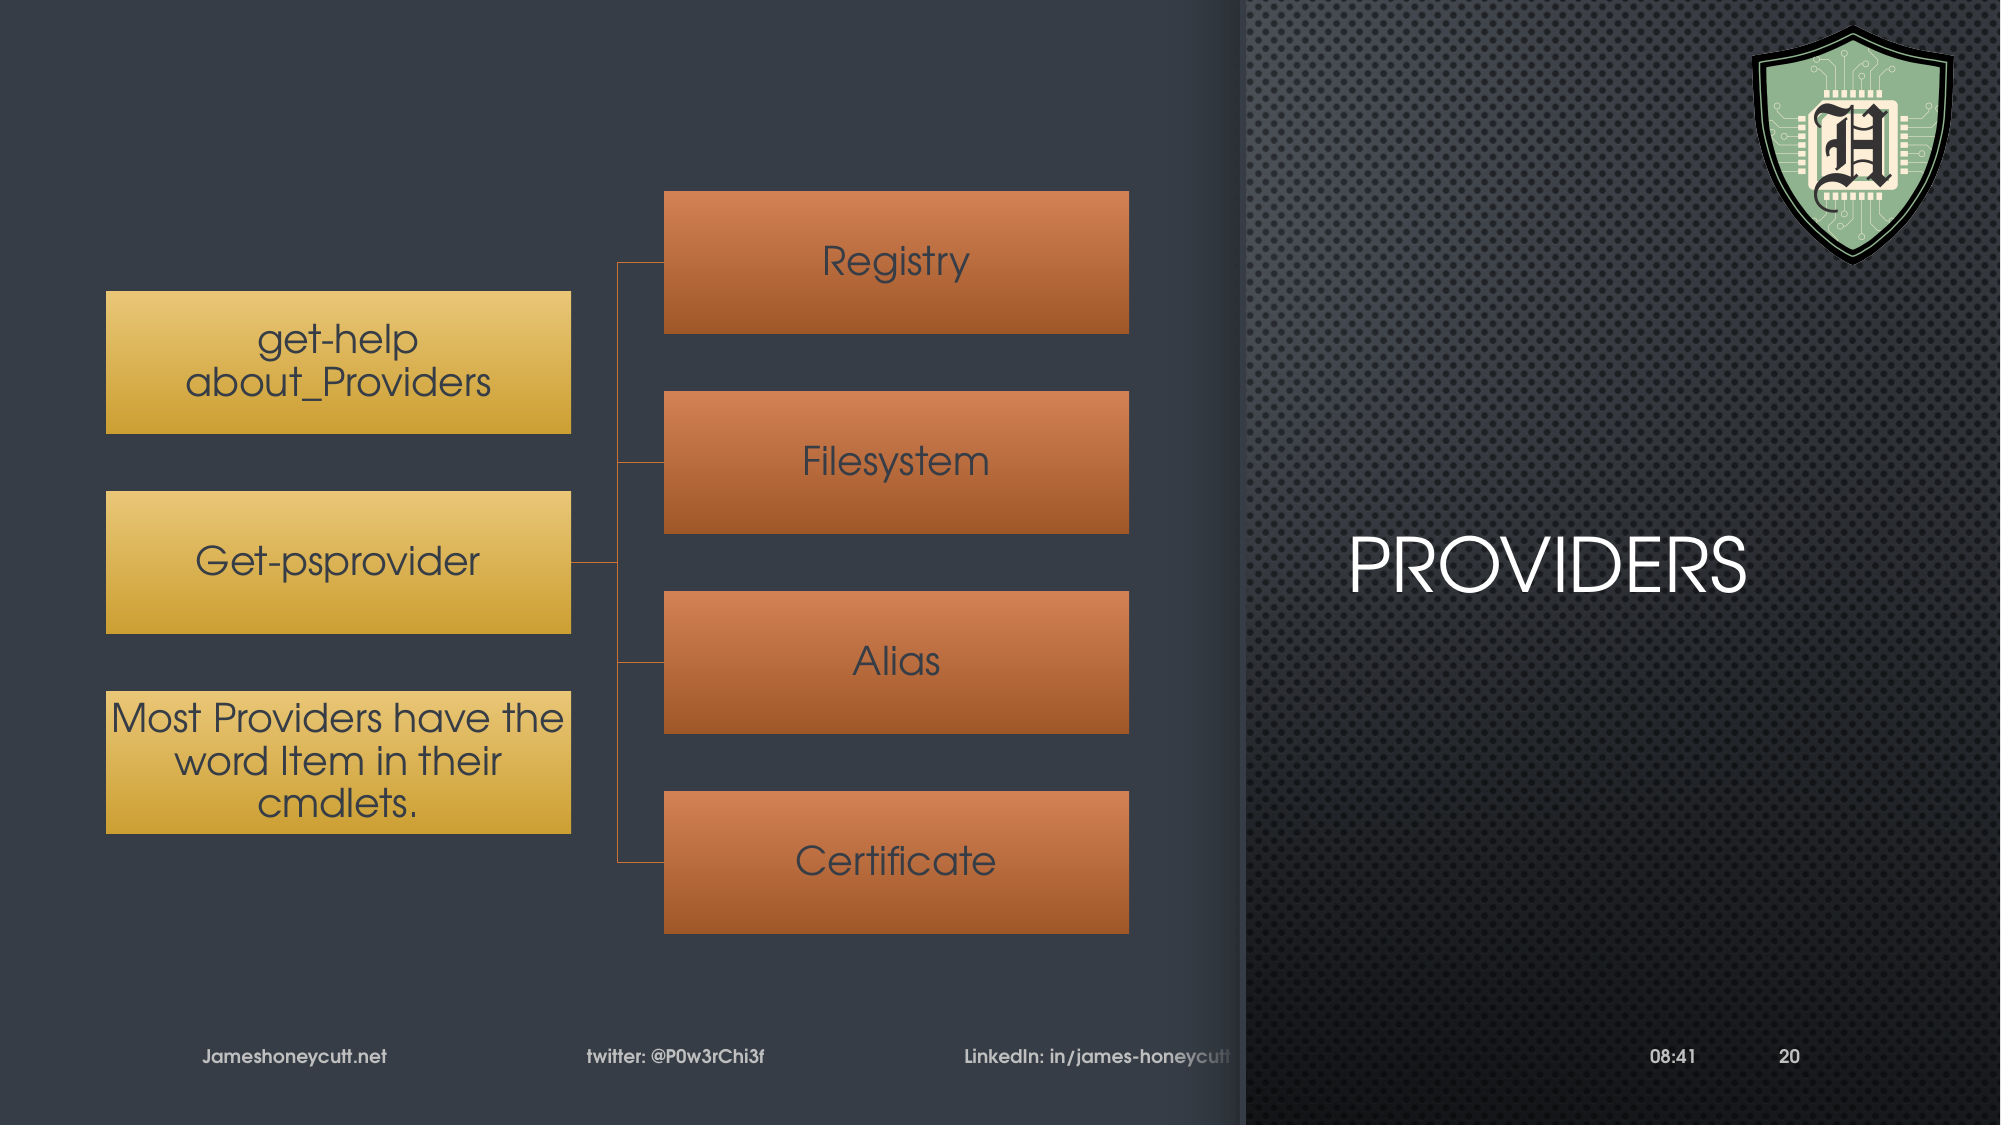

# Providers
get-help about_Providers
Get-psprovider
Registry
Filesystem
Alias
Certificate
Most Providers have the word Item in their cmdlets.

Jameshoneycutt.net                                      twitter: @P0w3rChi3f                                      LinkedIn: in/james-honeycutt
08:41
20